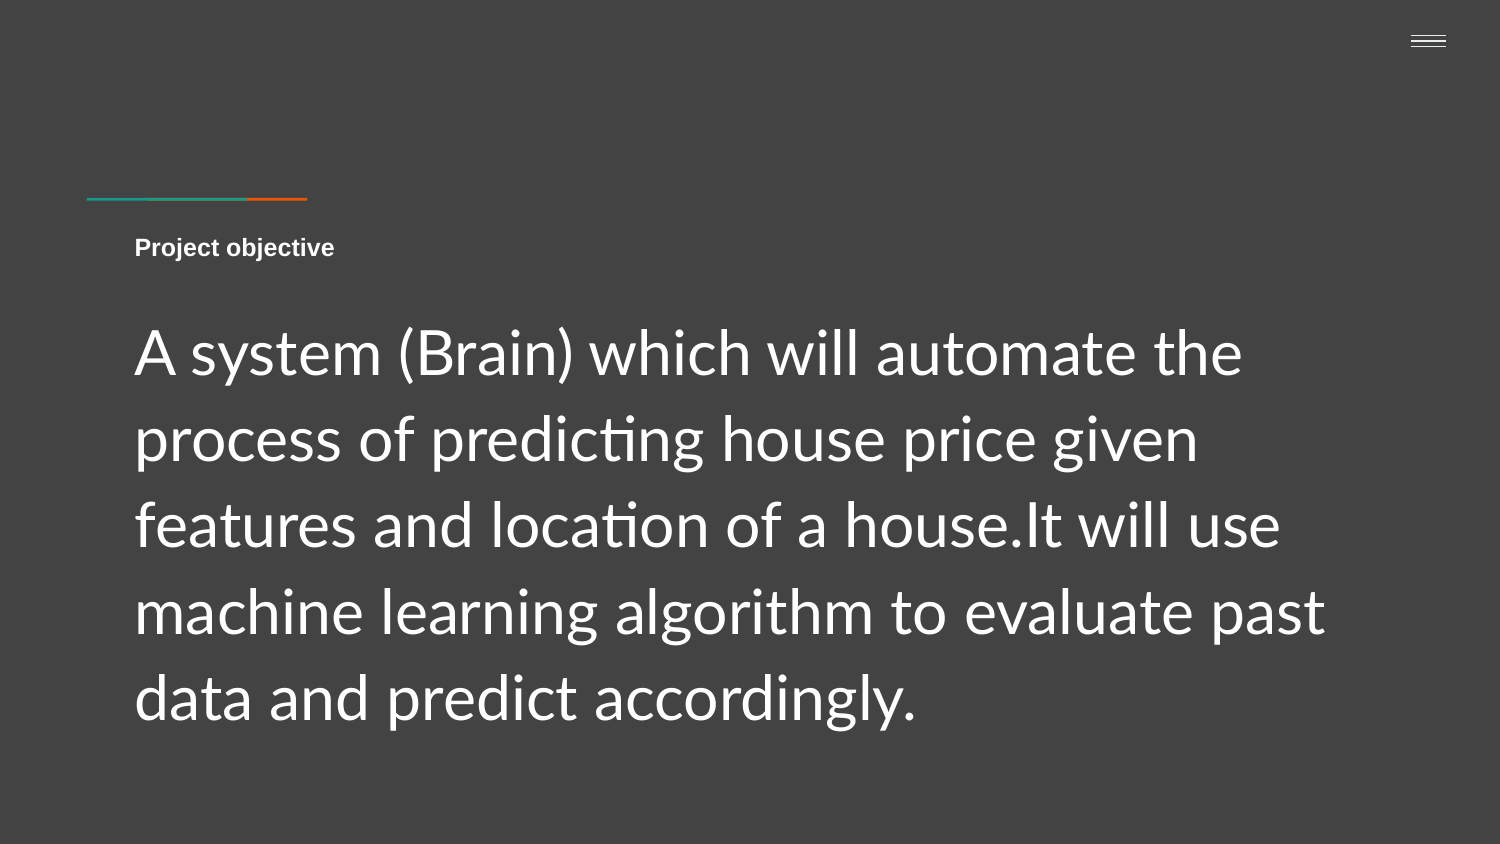

# Project objective
A system (Brain) which will automate the process of predicting house price given features and location of a house.It will use machine learning algorithm to evaluate past data and predict accordingly.